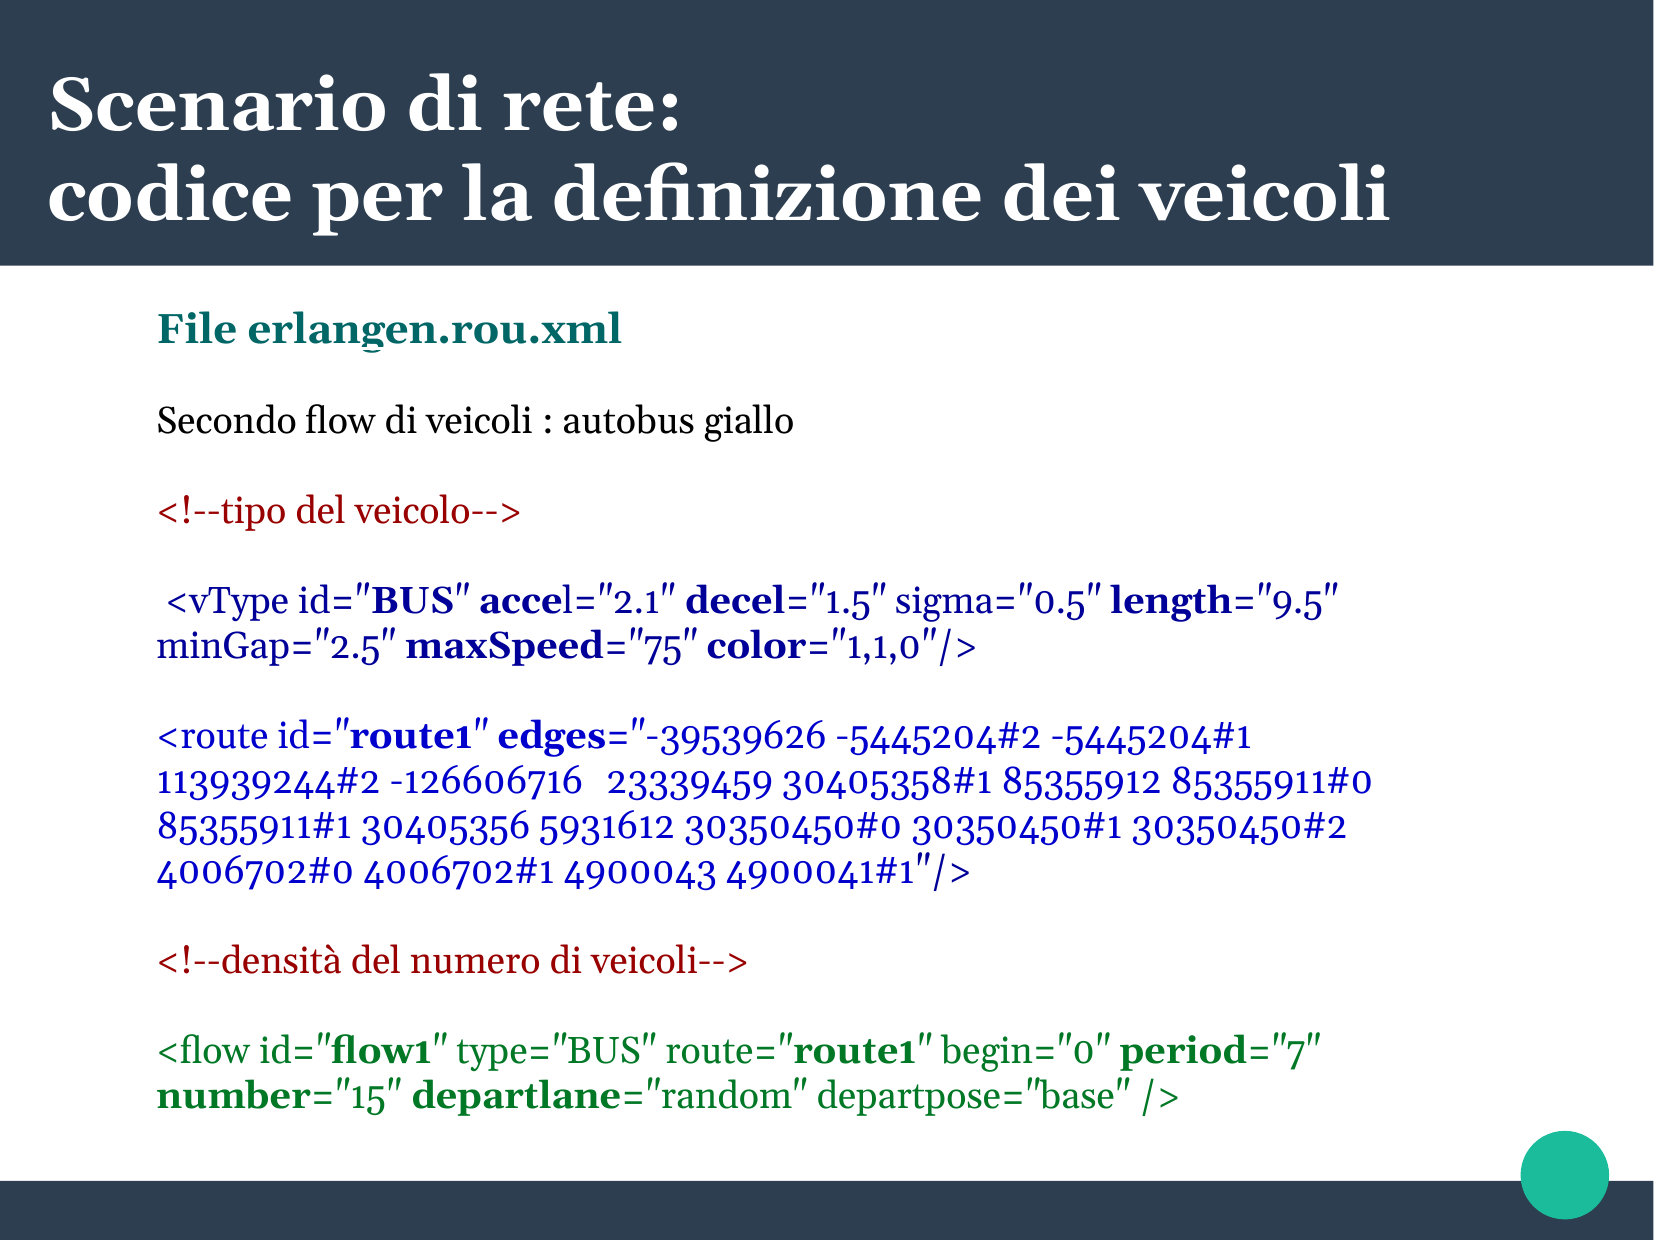

Scenario di rete:
codice per la definizione dei veicoli
File erlangen.rou.xml

Secondo flow di veicoli : autobus giallo

<!--tipo del veicolo-->

 <vType id="BUS" accel="2.1" decel="1.5" sigma="0.5" length="9.5" minGap="2.5" maxSpeed="75" color="1,1,0"/>

<route id="route1" edges="-39539626 -5445204#2 -5445204#1 113939244#2 -126606716 	23339459 30405358#1 85355912 85355911#0 85355911#1 30405356 5931612 30350450#0 30350450#1 30350450#2 4006702#0 4006702#1 4900043 4900041#1"/>

<!--densità del numero di veicoli-->

<flow id="flow1" type="BUS" route="route1" begin="0" period="7" number="15" departlane="random" departpose="base" />